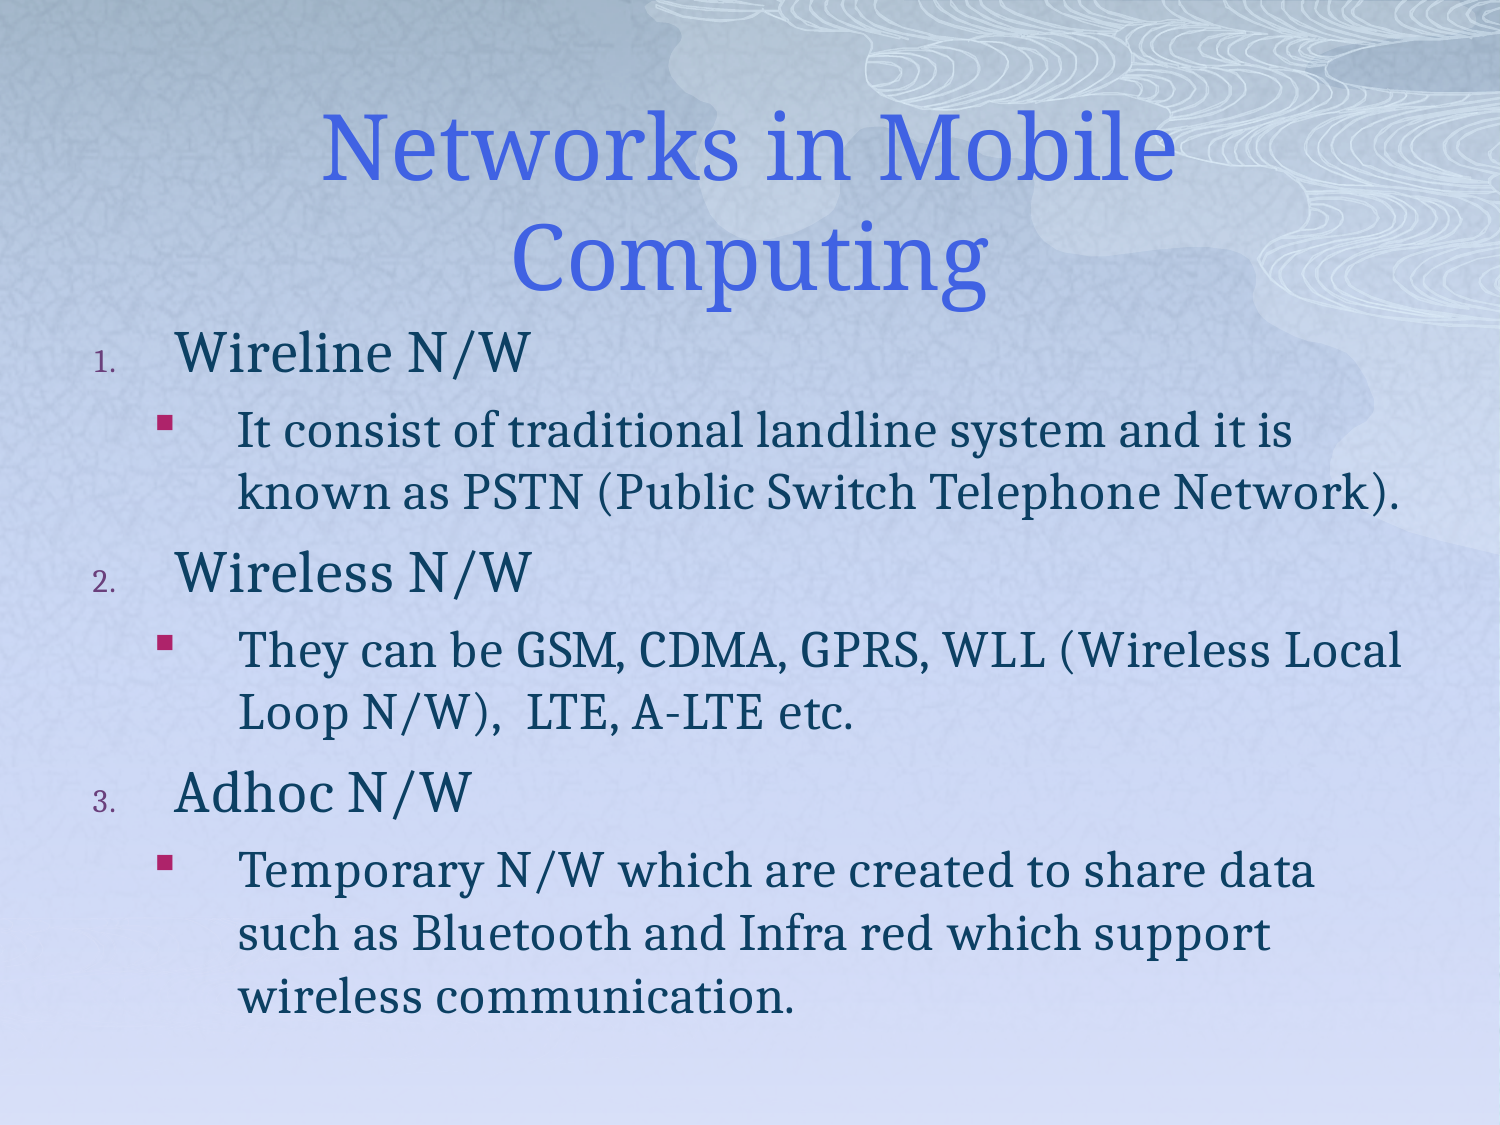

# Networks in Mobile Computing
Wireline N/W
It consist of traditional landline system and it is known as PSTN (Public Switch Telephone Network).
Wireless N/W
They can be GSM, CDMA, GPRS, WLL (Wireless Local Loop N/W),  LTE, A-LTE etc.
Adhoc N/W
Temporary N/W which are created to share data such as Bluetooth and Infra red which support wireless communication.